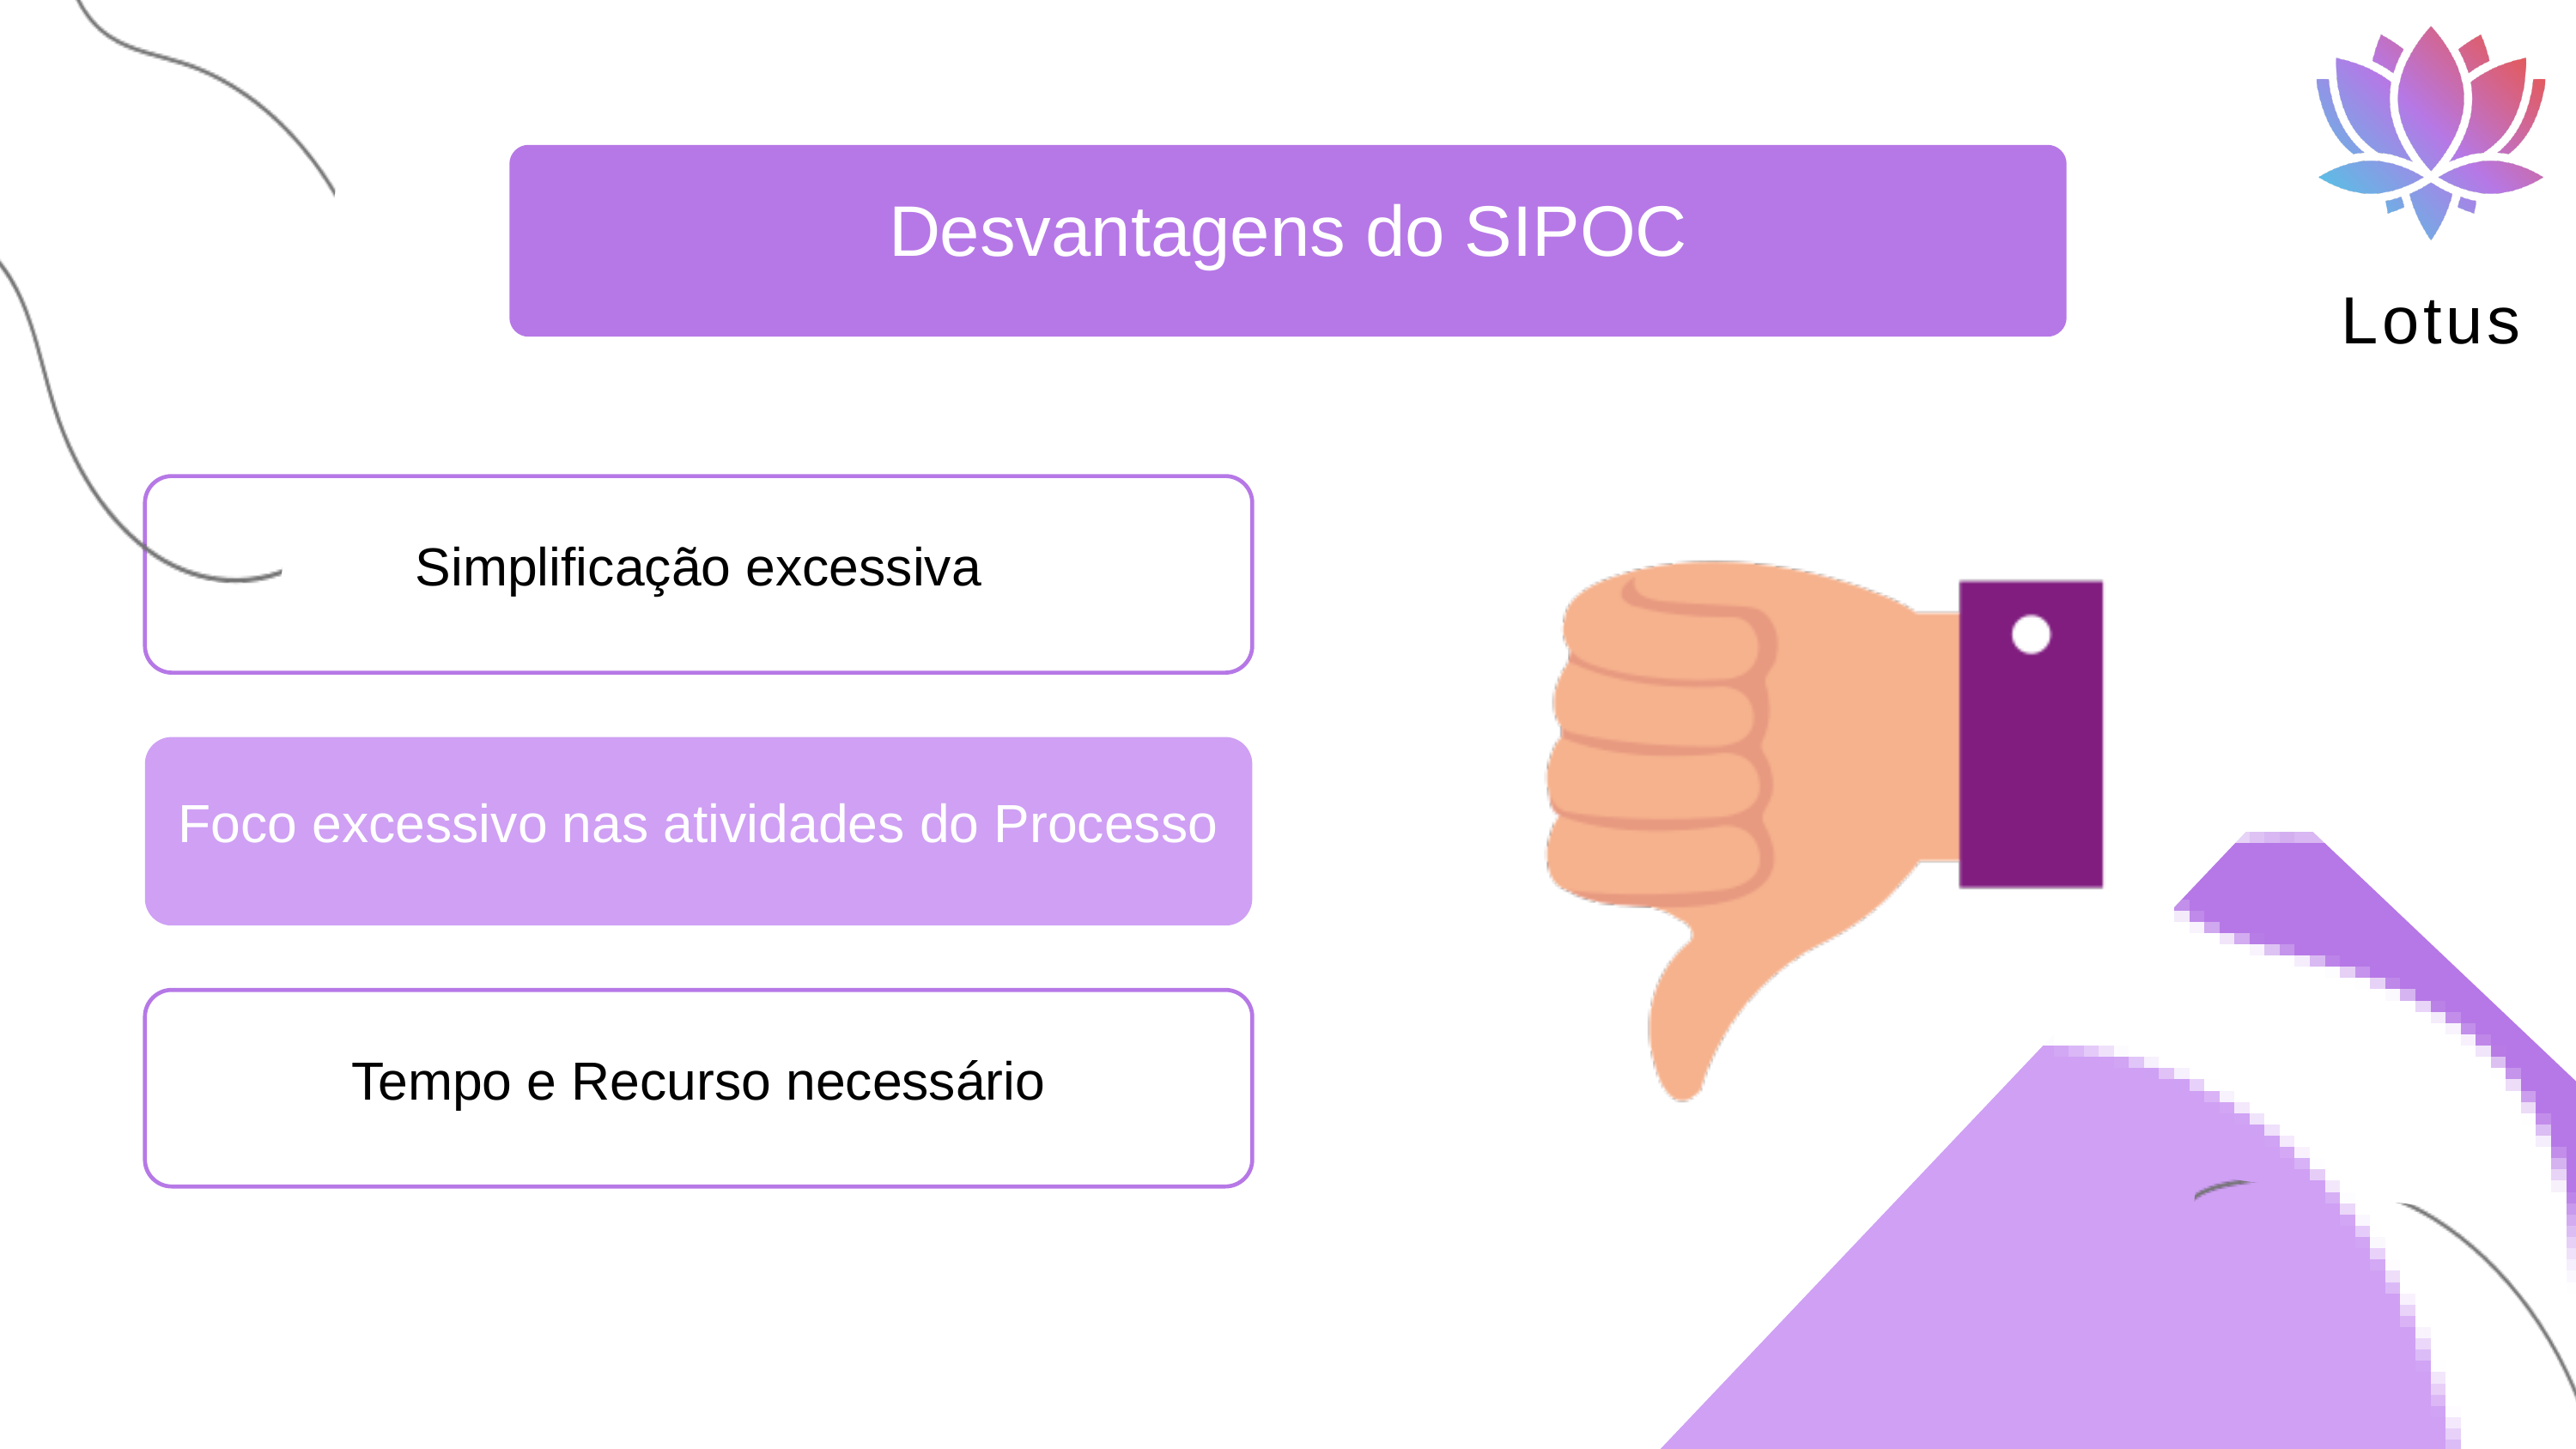

Lotus

Desvantagens do SIPOC

Simplificação excessiva

Foco excessivo nas atividades do Processo

Tempo e Recurso necessário